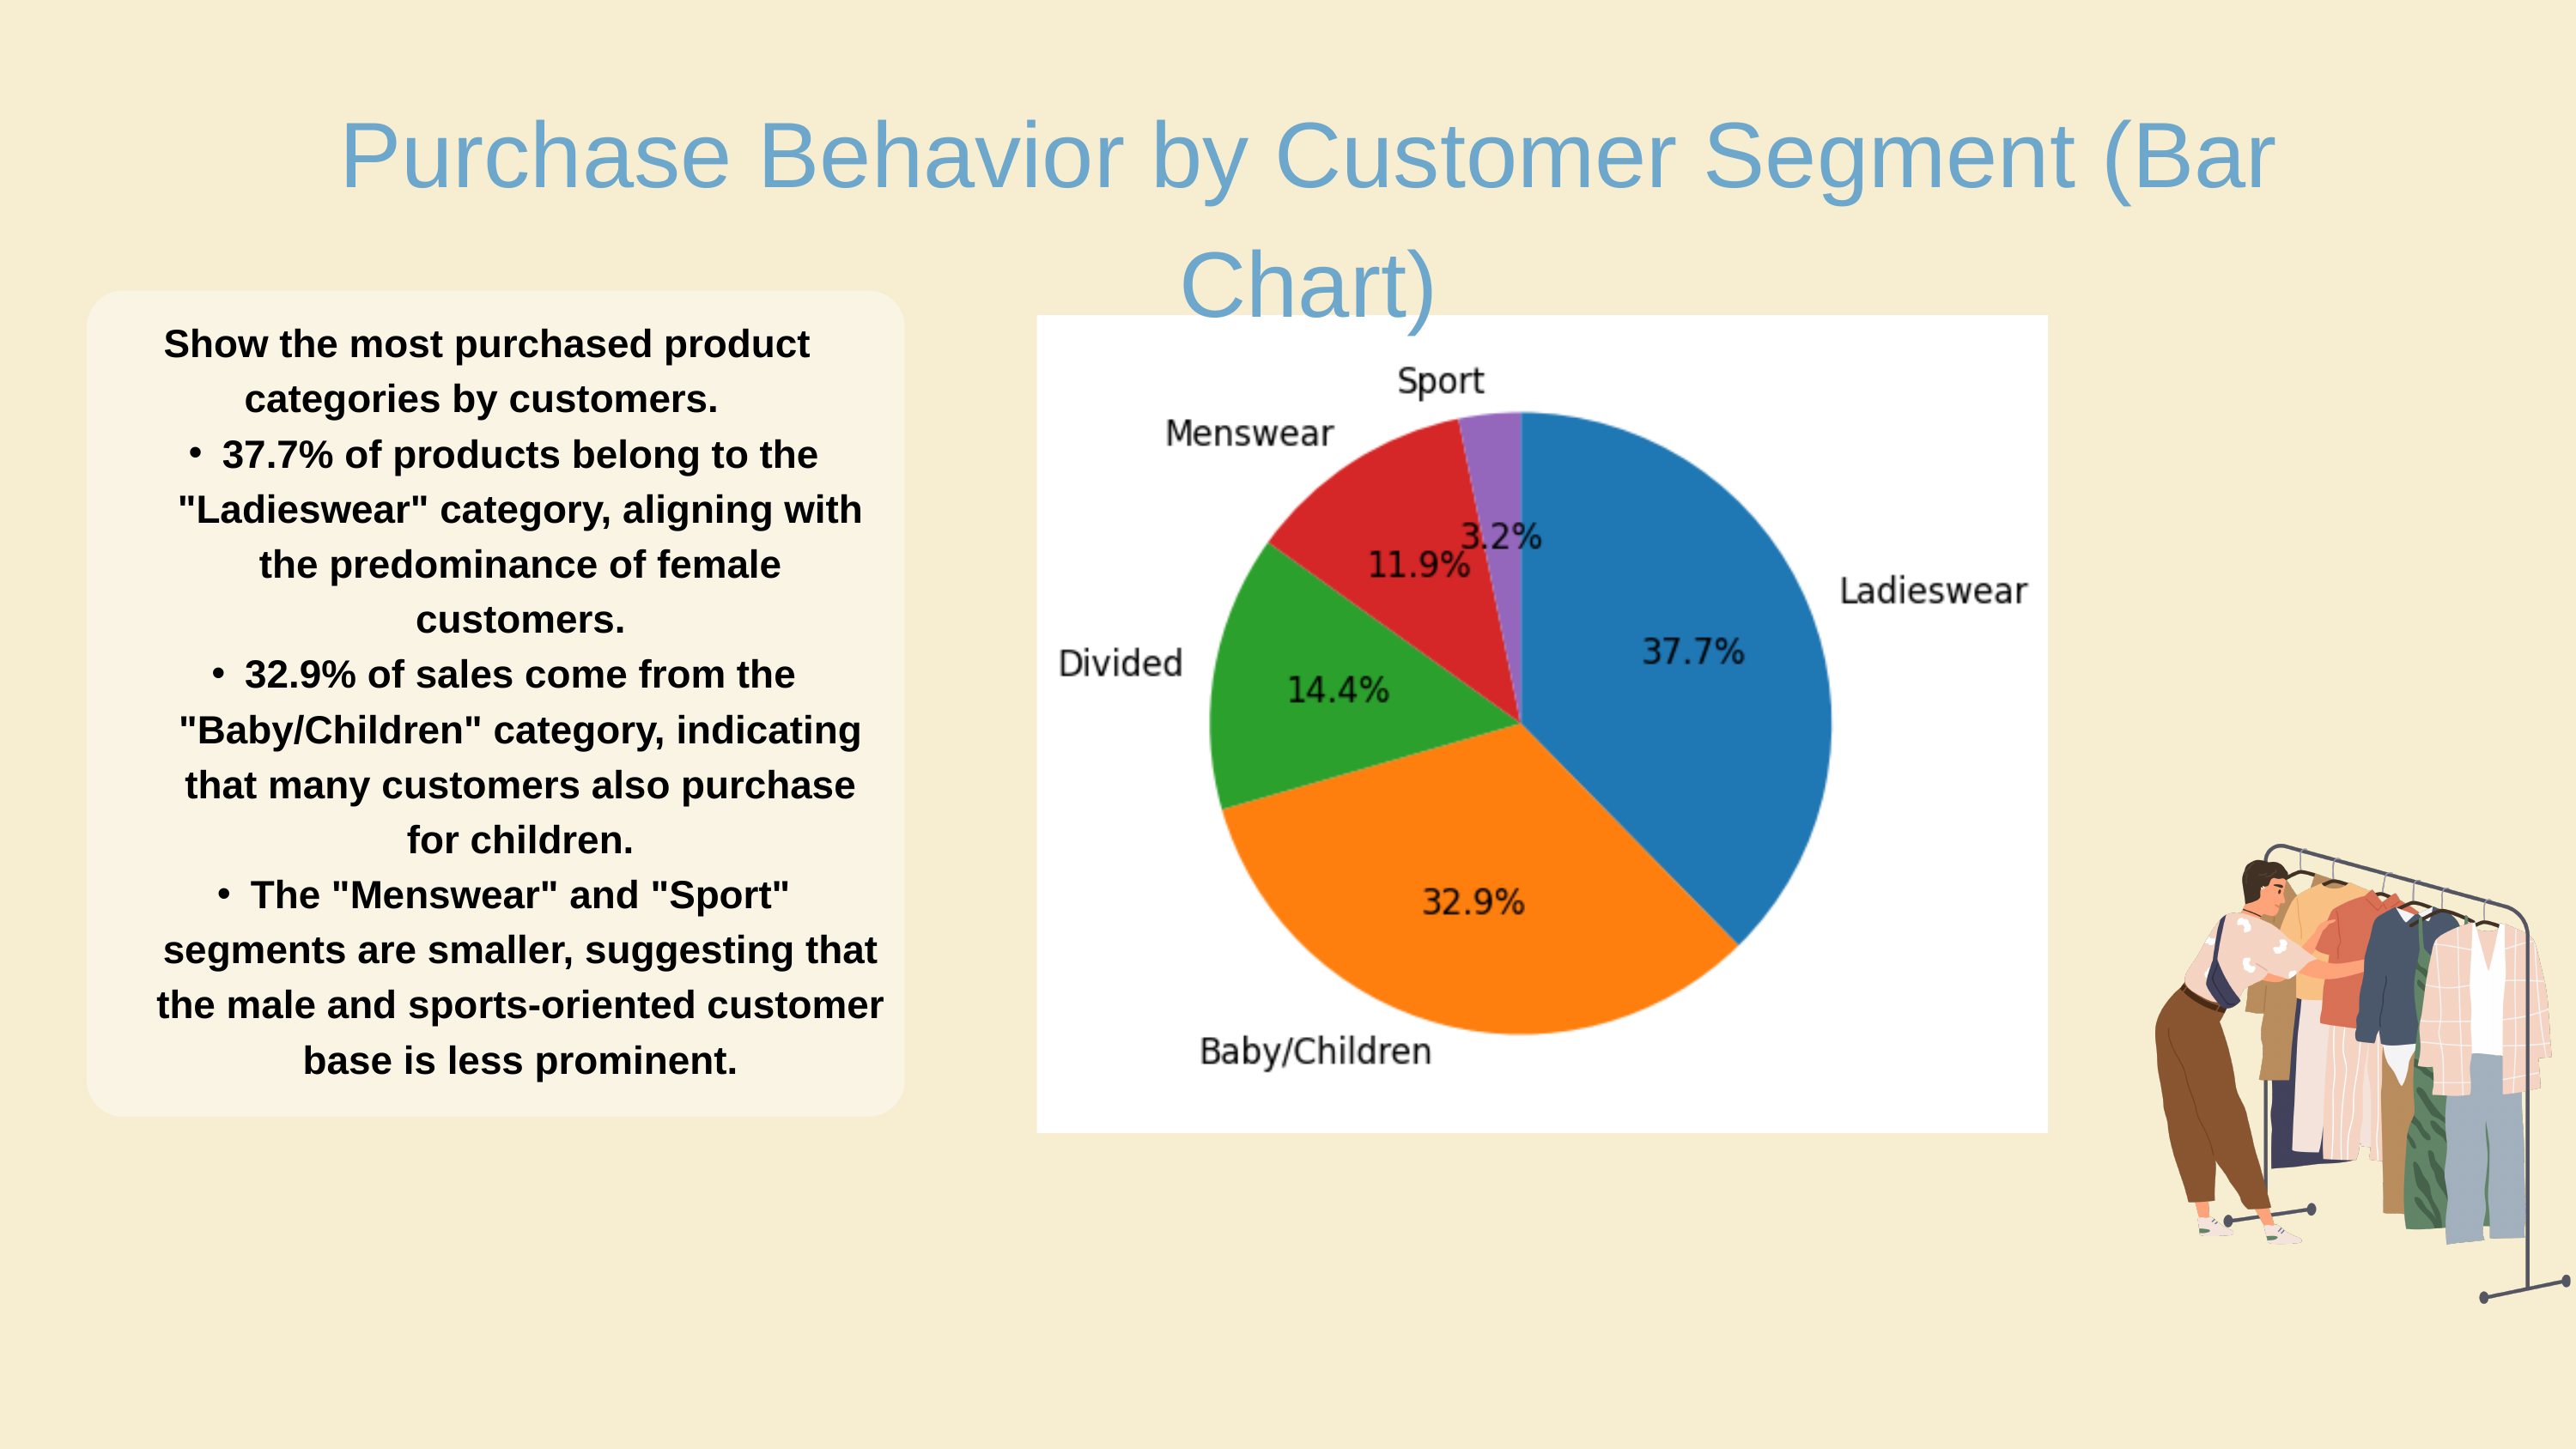

Purchase Behavior by Customer Segment (Bar Chart)

Show the most purchased product categories by customers.
37.7% of products belong to the "Ladieswear" category, aligning with the predominance of female customers.
32.9% of sales come from the "Baby/Children" category, indicating that many customers also purchase for children.
The "Menswear" and "Sport" segments are smaller, suggesting that the male and sports-oriented customer base is less prominent.